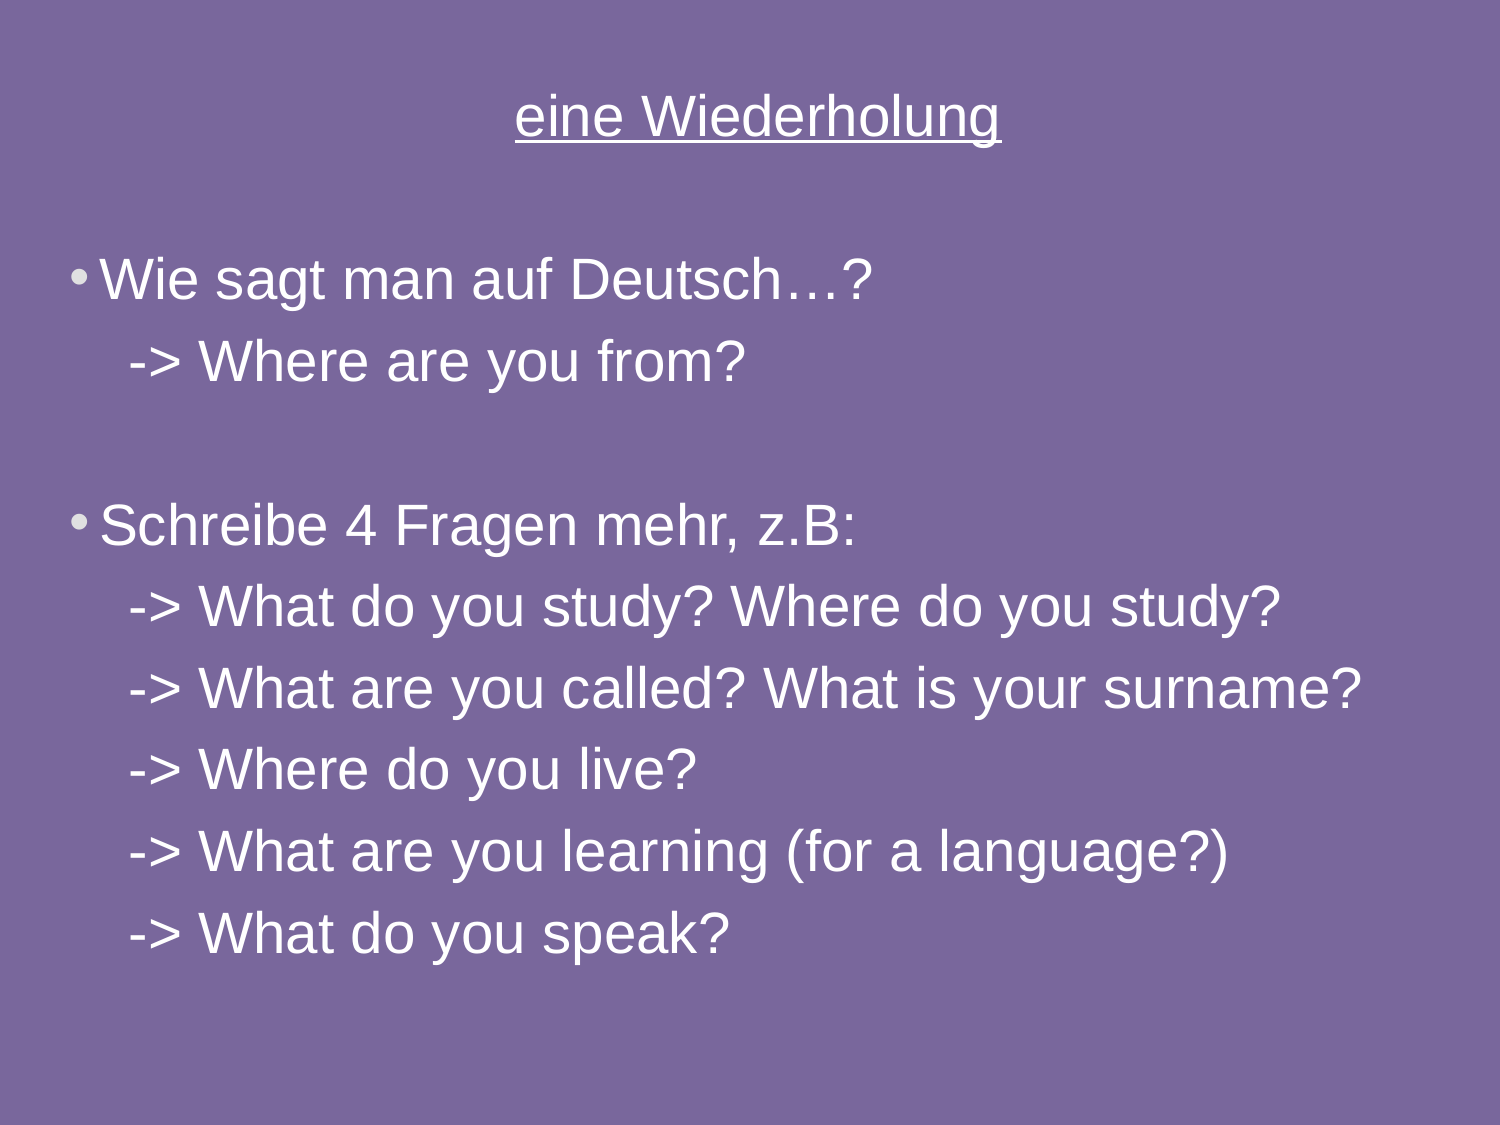

eine Wiederholung

Wie sagt man auf Deutsch…?
-> Where are you from?

Schreibe 4 Fragen mehr, z.B:
-> What do you study? Where do you study?
-> What are you called? What is your surname?
-> Where do you live?
-> What are you learning (for a language?)
-> What do you speak?

7